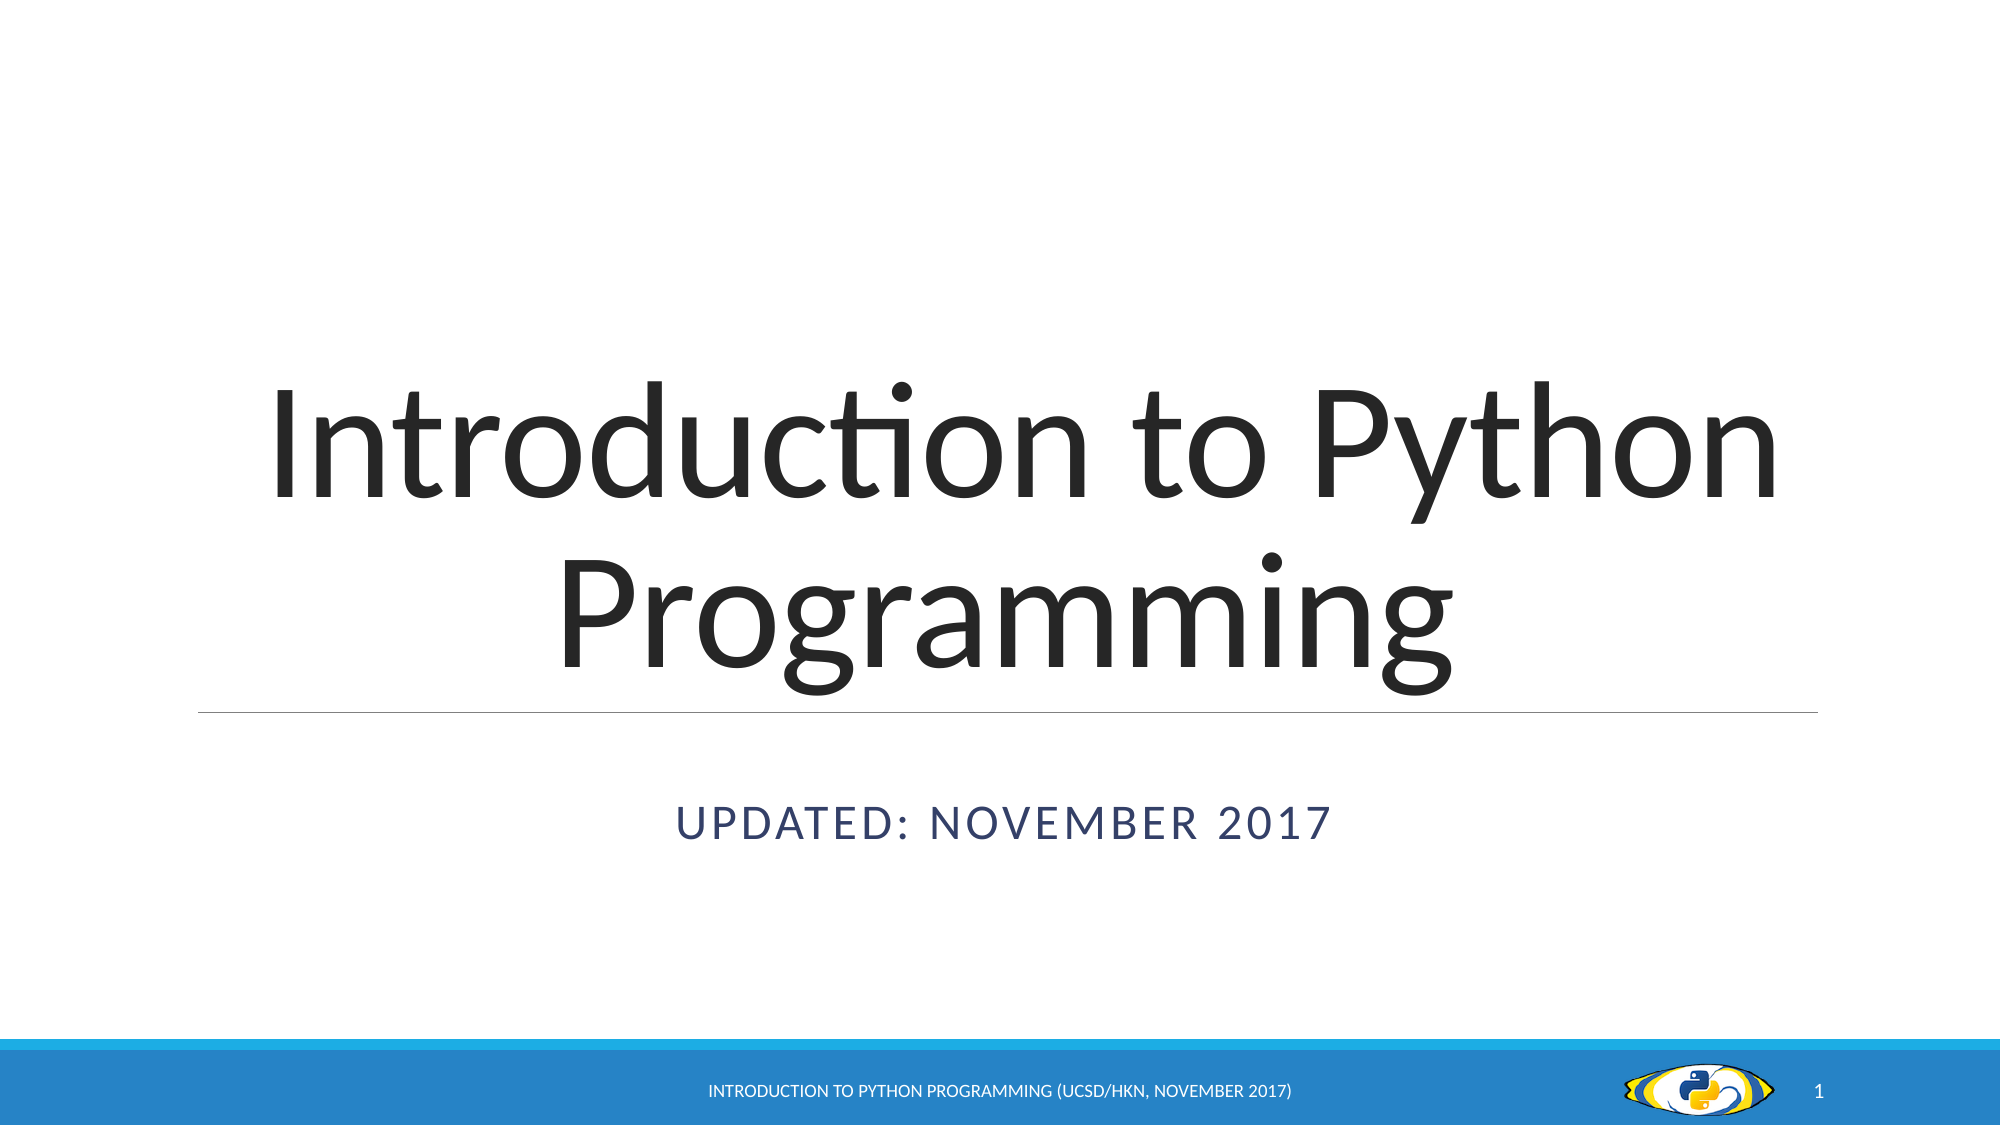

# Introduction to Python Programming
Updated: November 2017
Introduction to Python Programming (UCSD/HKN, November 2017)
1